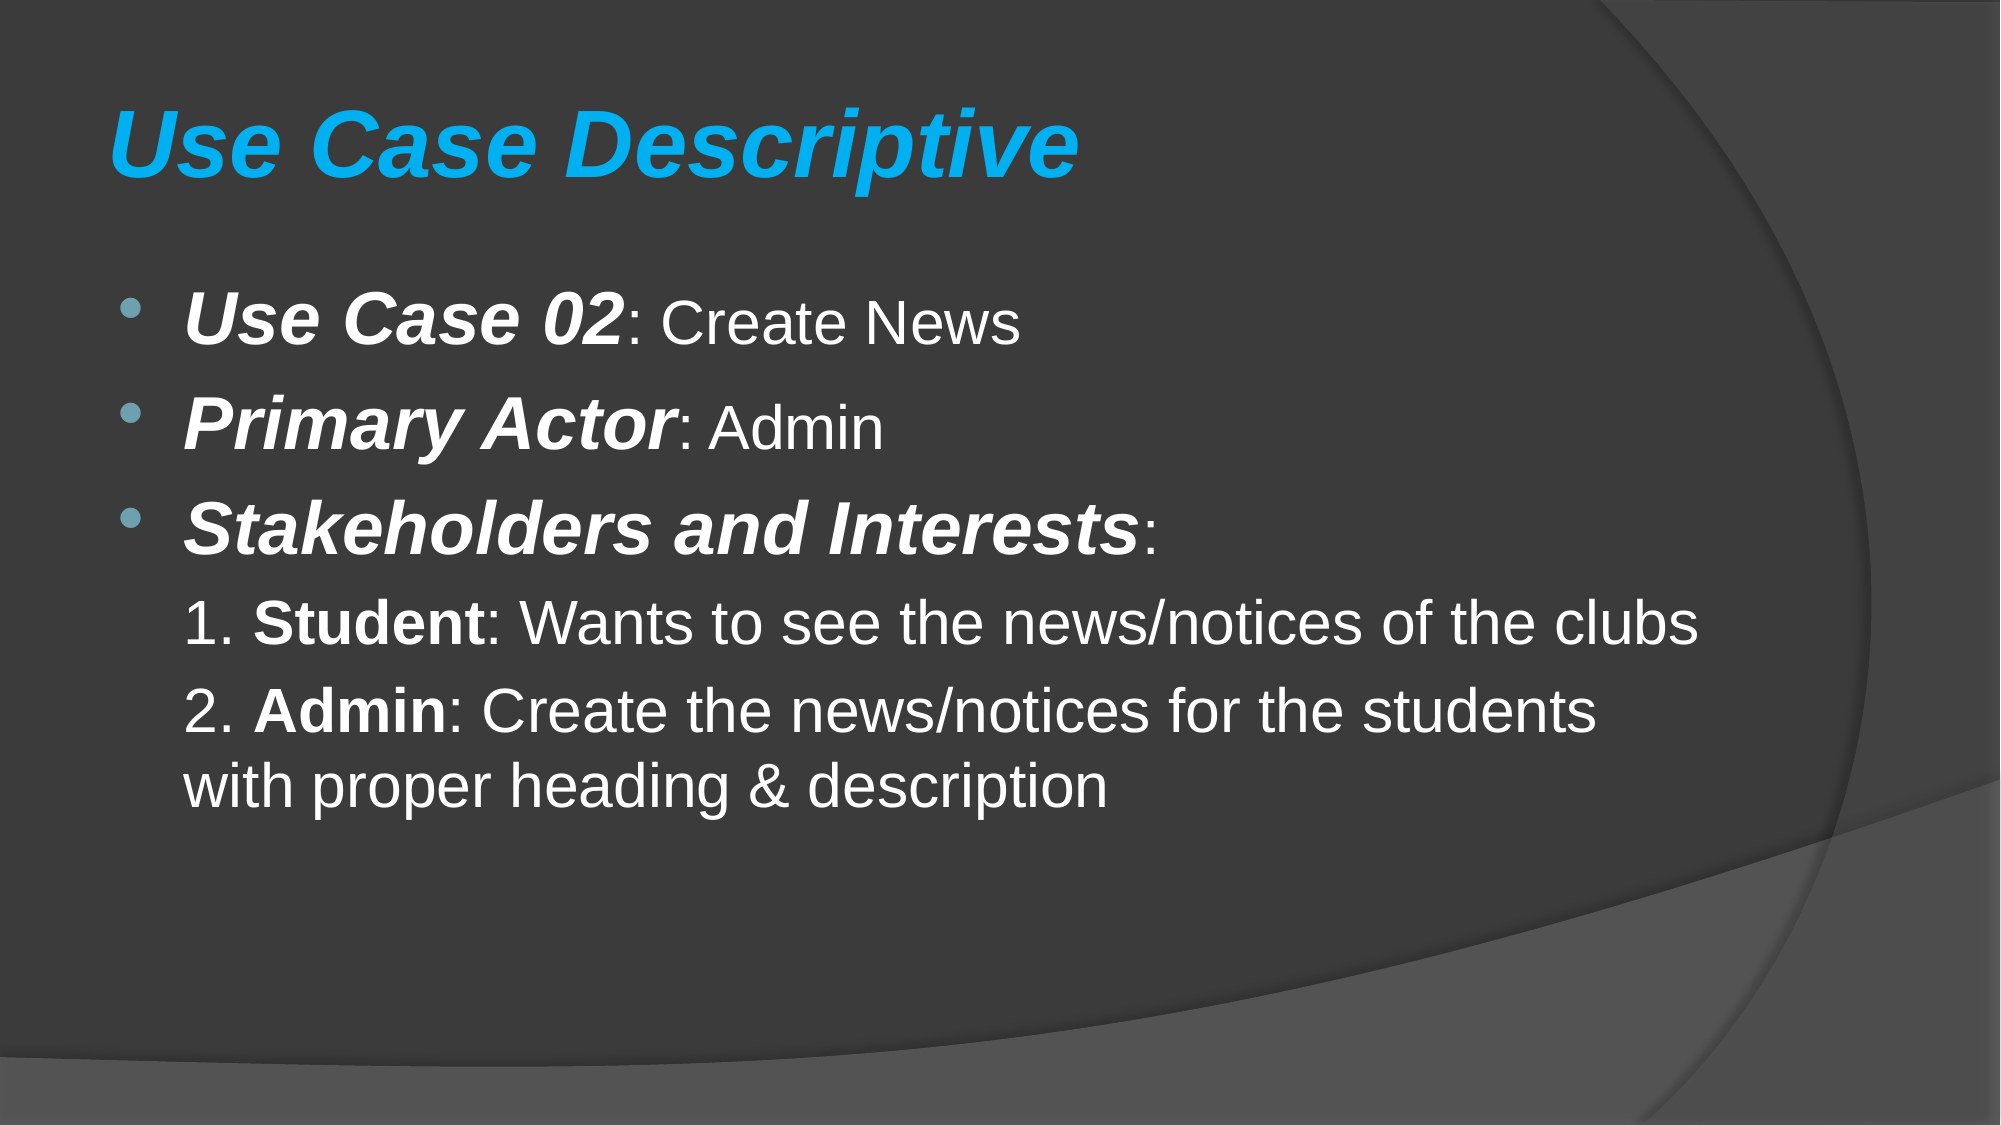

# Use Case Descriptive
Use Case 02: Create News
Primary Actor: Admin
Stakeholders and Interests:
 	1. Student: Wants to see the news/notices of the clubs
	2. Admin: Create the news/notices for the students with proper heading & description